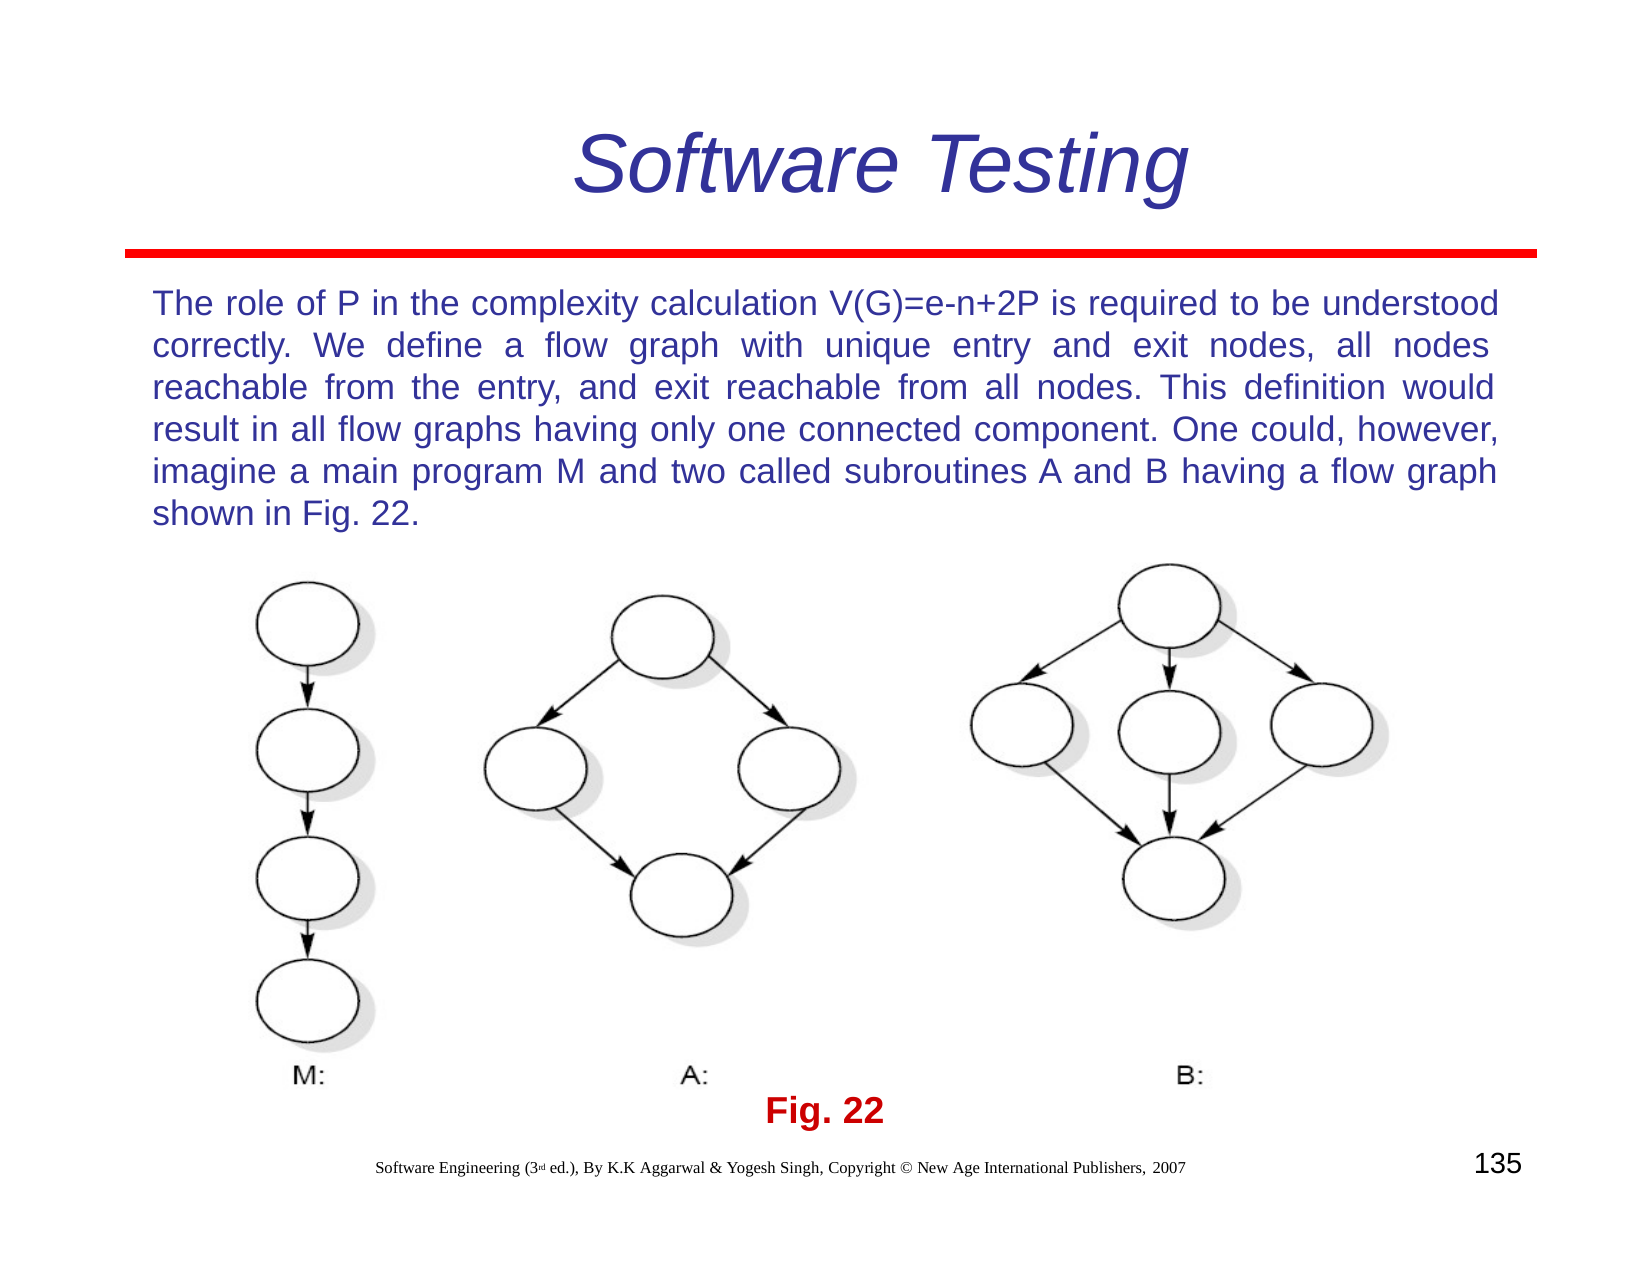

# Software Testing

The role of P in the complexity calculation V(G)=e-n+2P is required to be understood  correctly. We define a flow graph with unique entry and exit nodes, all nodes  reachable from the entry, and exit reachable from all nodes. This definition would  result in all flow graphs having only one connected component. One could, however,  imagine a main program M and two called subroutines A and B having a flow graph  shown in Fig. 22.

Fig. 22
135
Software Engineering (3rd  ed.), By K.K Aggarwal & Yogesh Singh, Copyright © New Age International Publishers, 2007